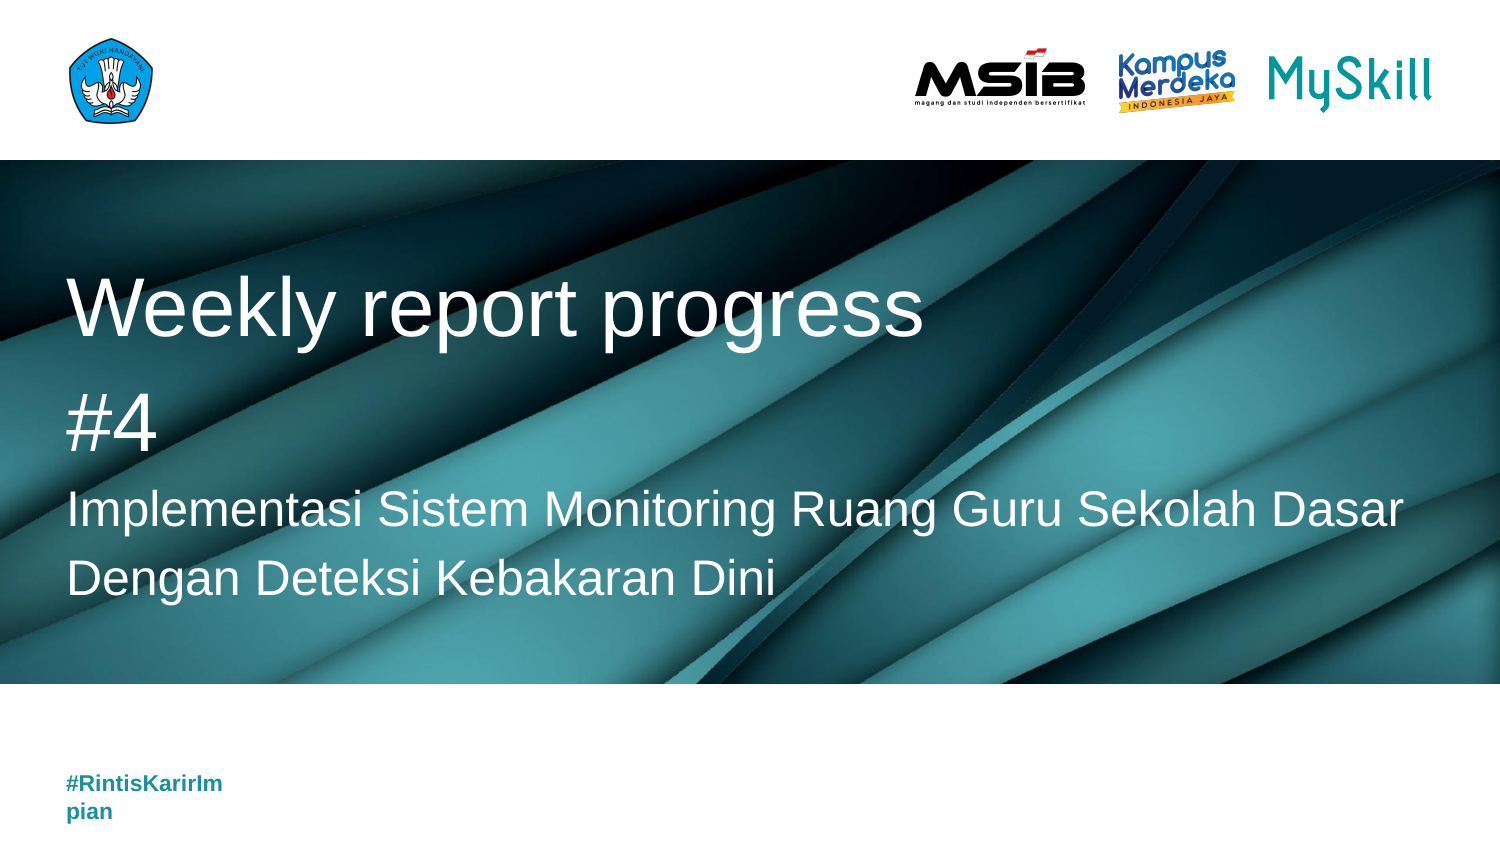

# Weekly report progress #4
Implementasi Sistem Monitoring Ruang Guru Sekolah Dasar Dengan Deteksi Kebakaran Dini